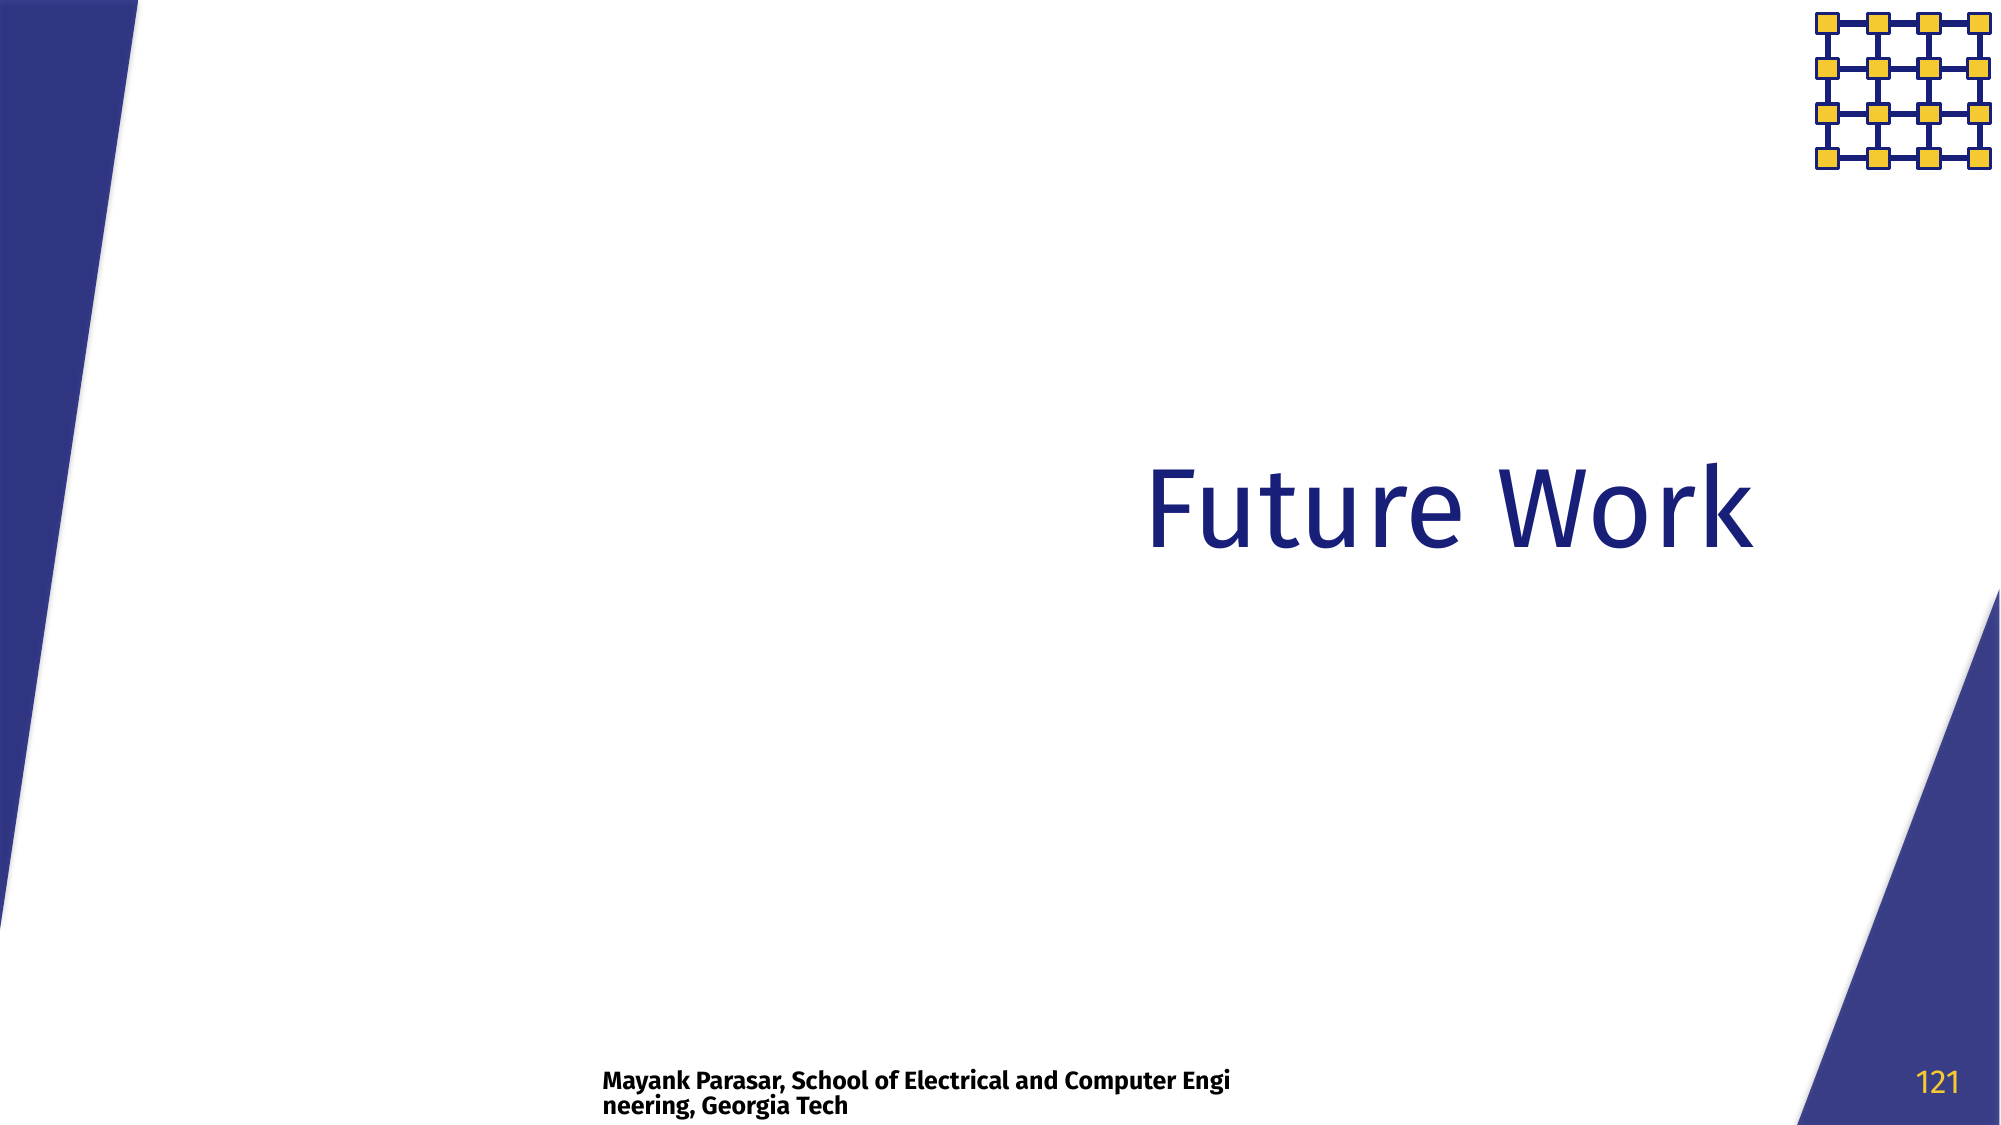

# Future Work

121
Mayank Parasar, School of Electrical and Computer Engineering, Georgia Tech